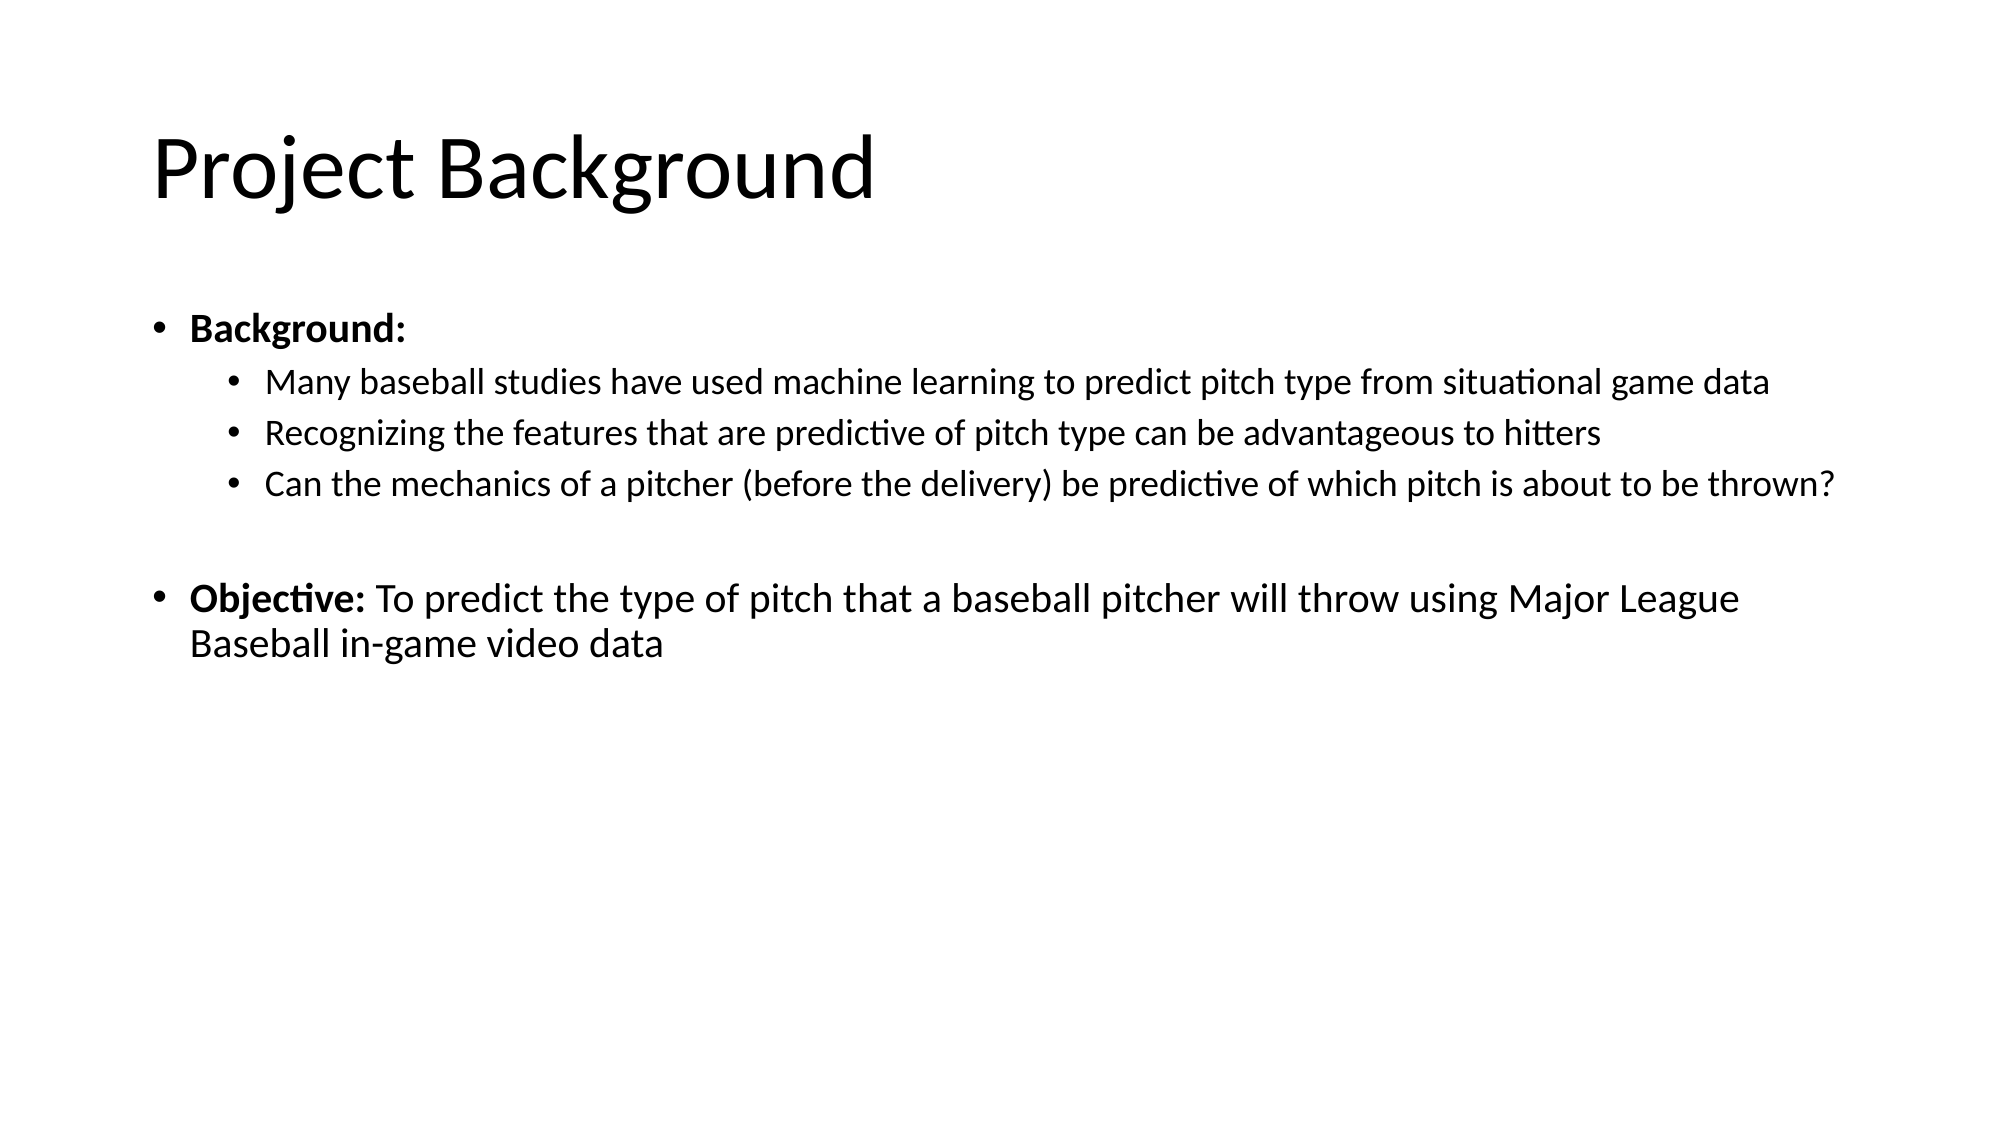

# Project Background
Background:
Many baseball studies have used machine learning to predict pitch type from situational game data
Recognizing the features that are predictive of pitch type can be advantageous to hitters
Can the mechanics of a pitcher (before the delivery) be predictive of which pitch is about to be thrown?

Objective: To predict the type of pitch that a baseball pitcher will throw using Major League Baseball in-game video data